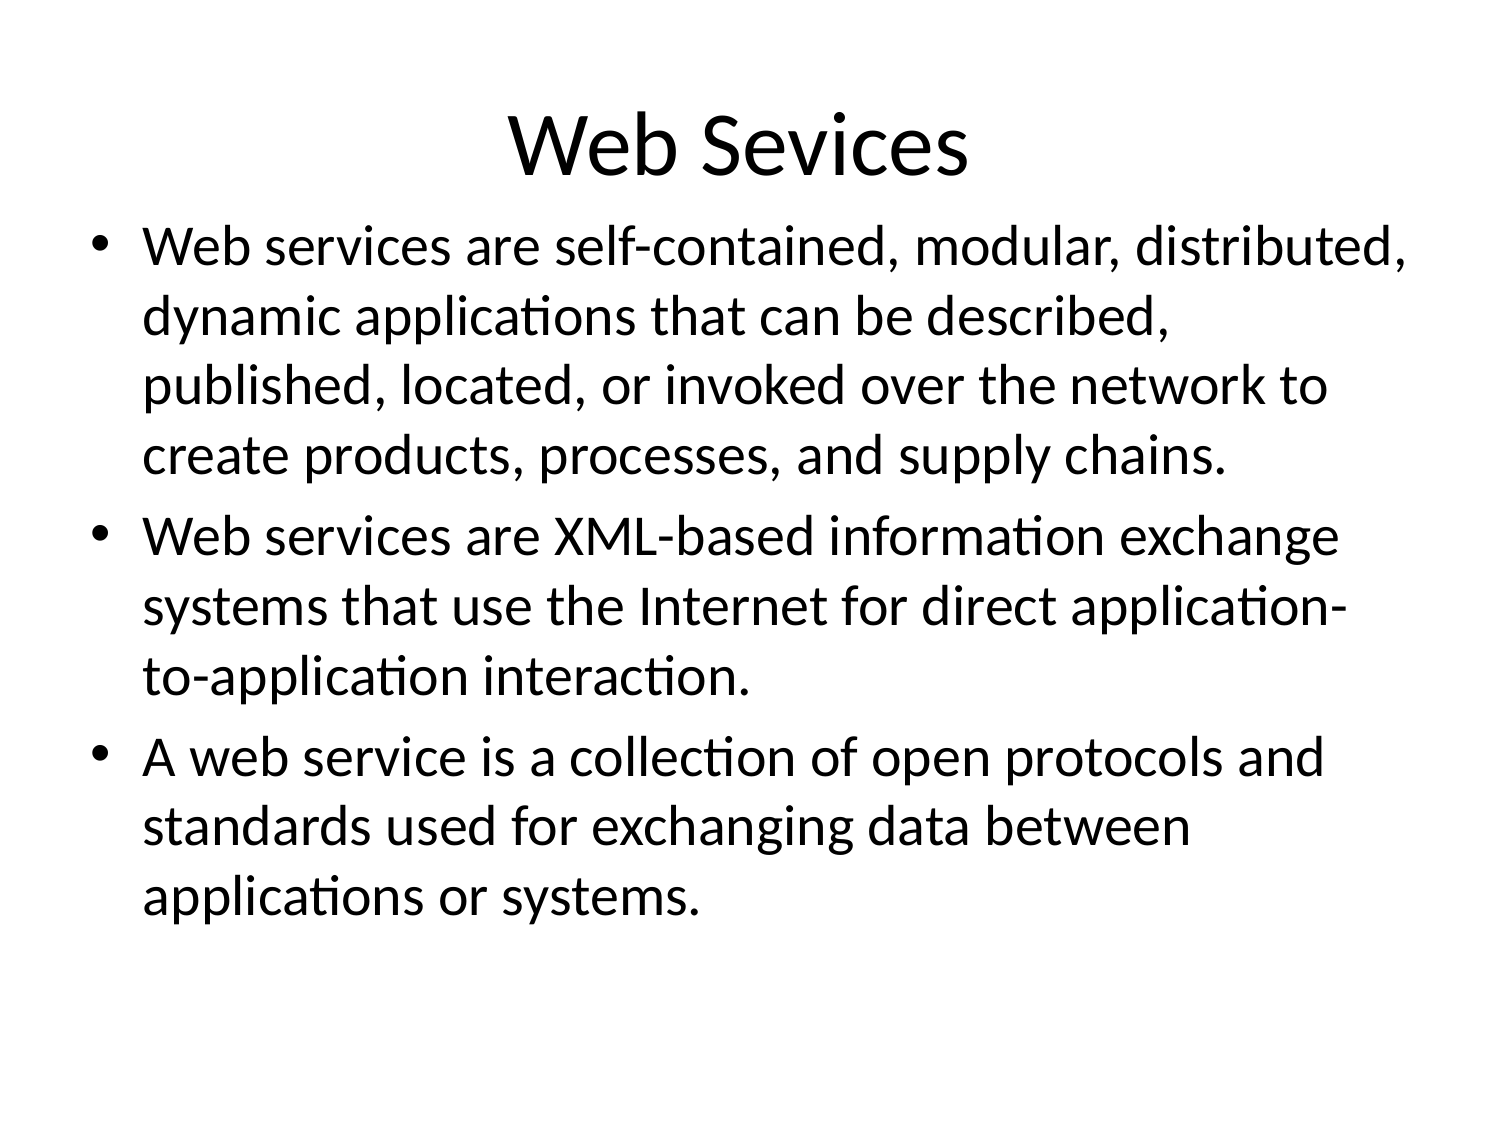

# Web Sevices
Web services are self-contained, modular, distributed, dynamic applications that can be described, published, located, or invoked over the network to create products, processes, and supply chains.
Web services are XML-based information exchange systems that use the Internet for direct application-to-application interaction.
A web service is a collection of open protocols and standards used for exchanging data between applications or systems.